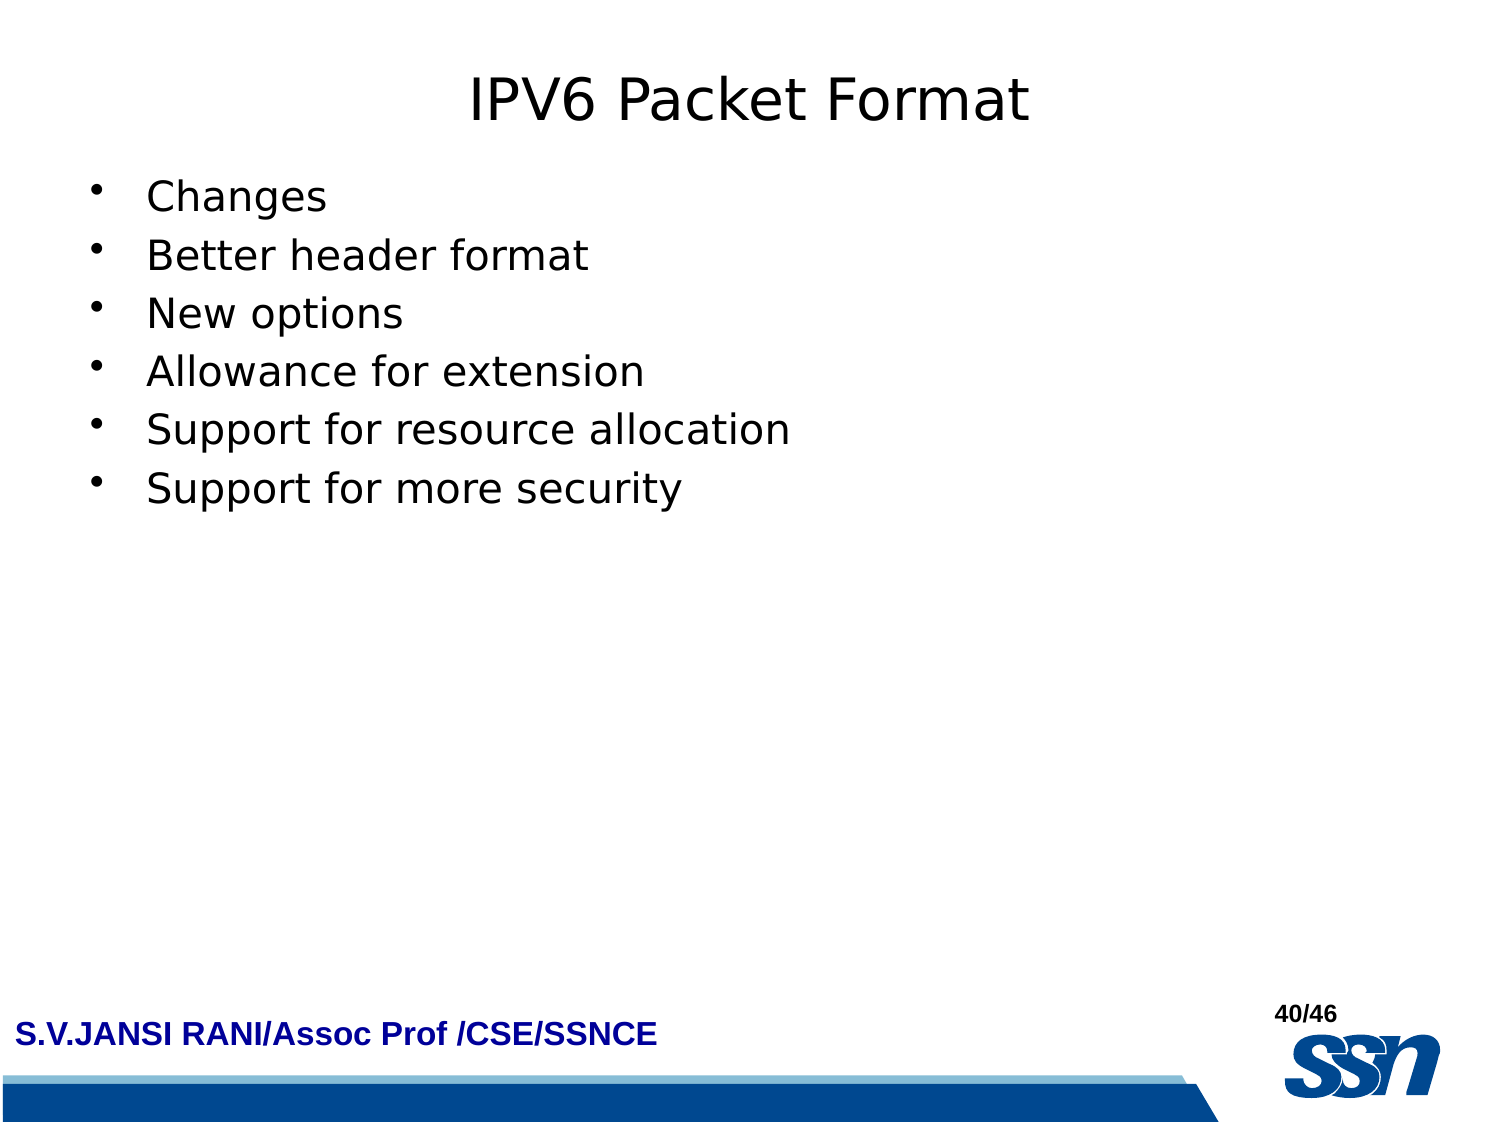

# IPV6 Packet Format
Changes
Better header format
New options
Allowance for extension
Support for resource allocation
Support for more security